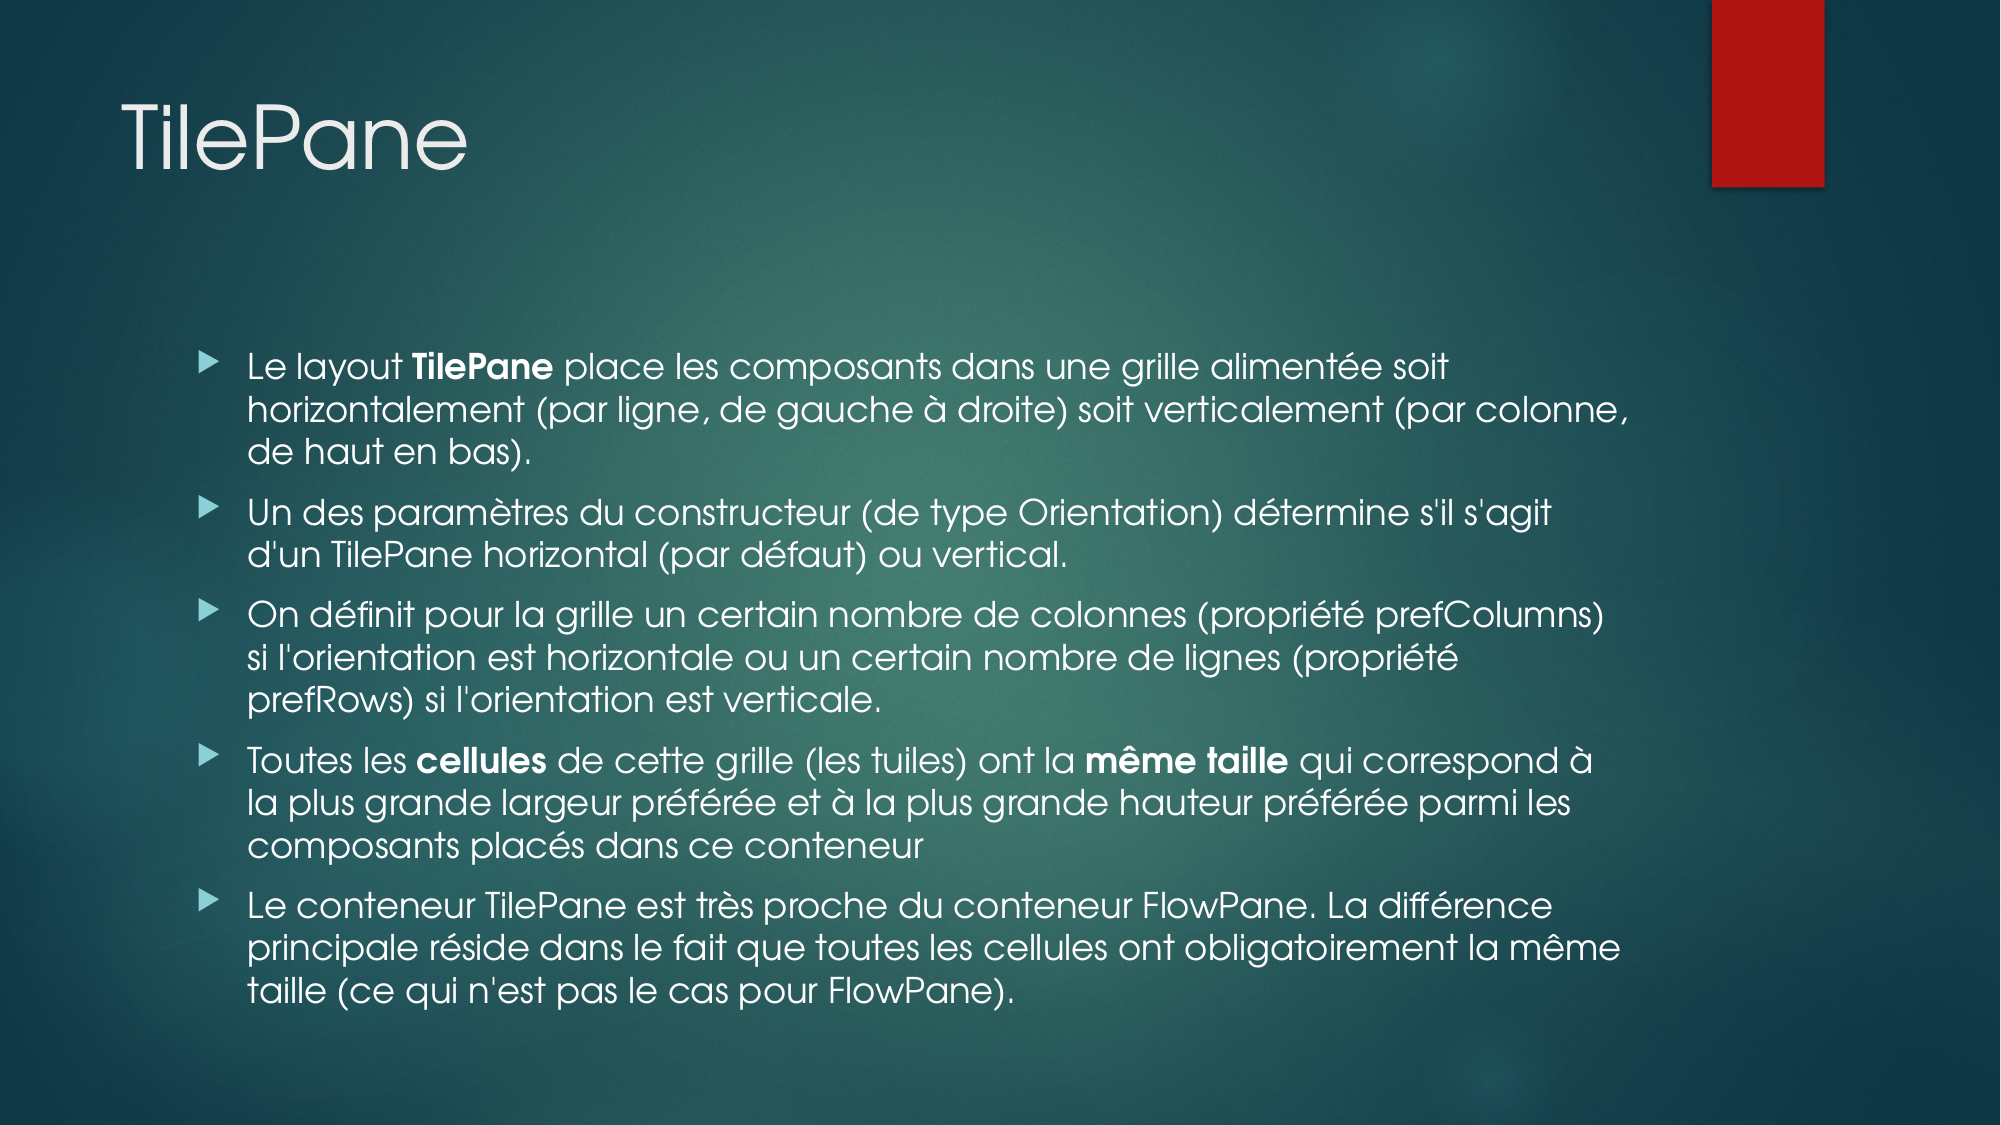

# TilePane
Le layout TilePane place les composants dans une grille alimentée soit horizontalement (par ligne, de gauche à droite) soit verticalement (par colonne, de haut en bas).
Un des paramètres du constructeur (de type Orientation) détermine s'il s'agit d'un TilePane horizontal (par défaut) ou vertical.
On définit pour la grille un certain nombre de colonnes (propriété prefColumns) si l'orientation est horizontale ou un certain nombre de lignes (propriété prefRows) si l'orientation est verticale.
Toutes les cellules de cette grille (les tuiles) ont la même taille qui correspond à la plus grande largeur préférée et à la plus grande hauteur préférée parmi les composants placés dans ce conteneur
Le conteneur TilePane est très proche du conteneur FlowPane. La différence principale réside dans le fait que toutes les cellules ont obligatoirement la même taille (ce qui n'est pas le cas pour FlowPane).